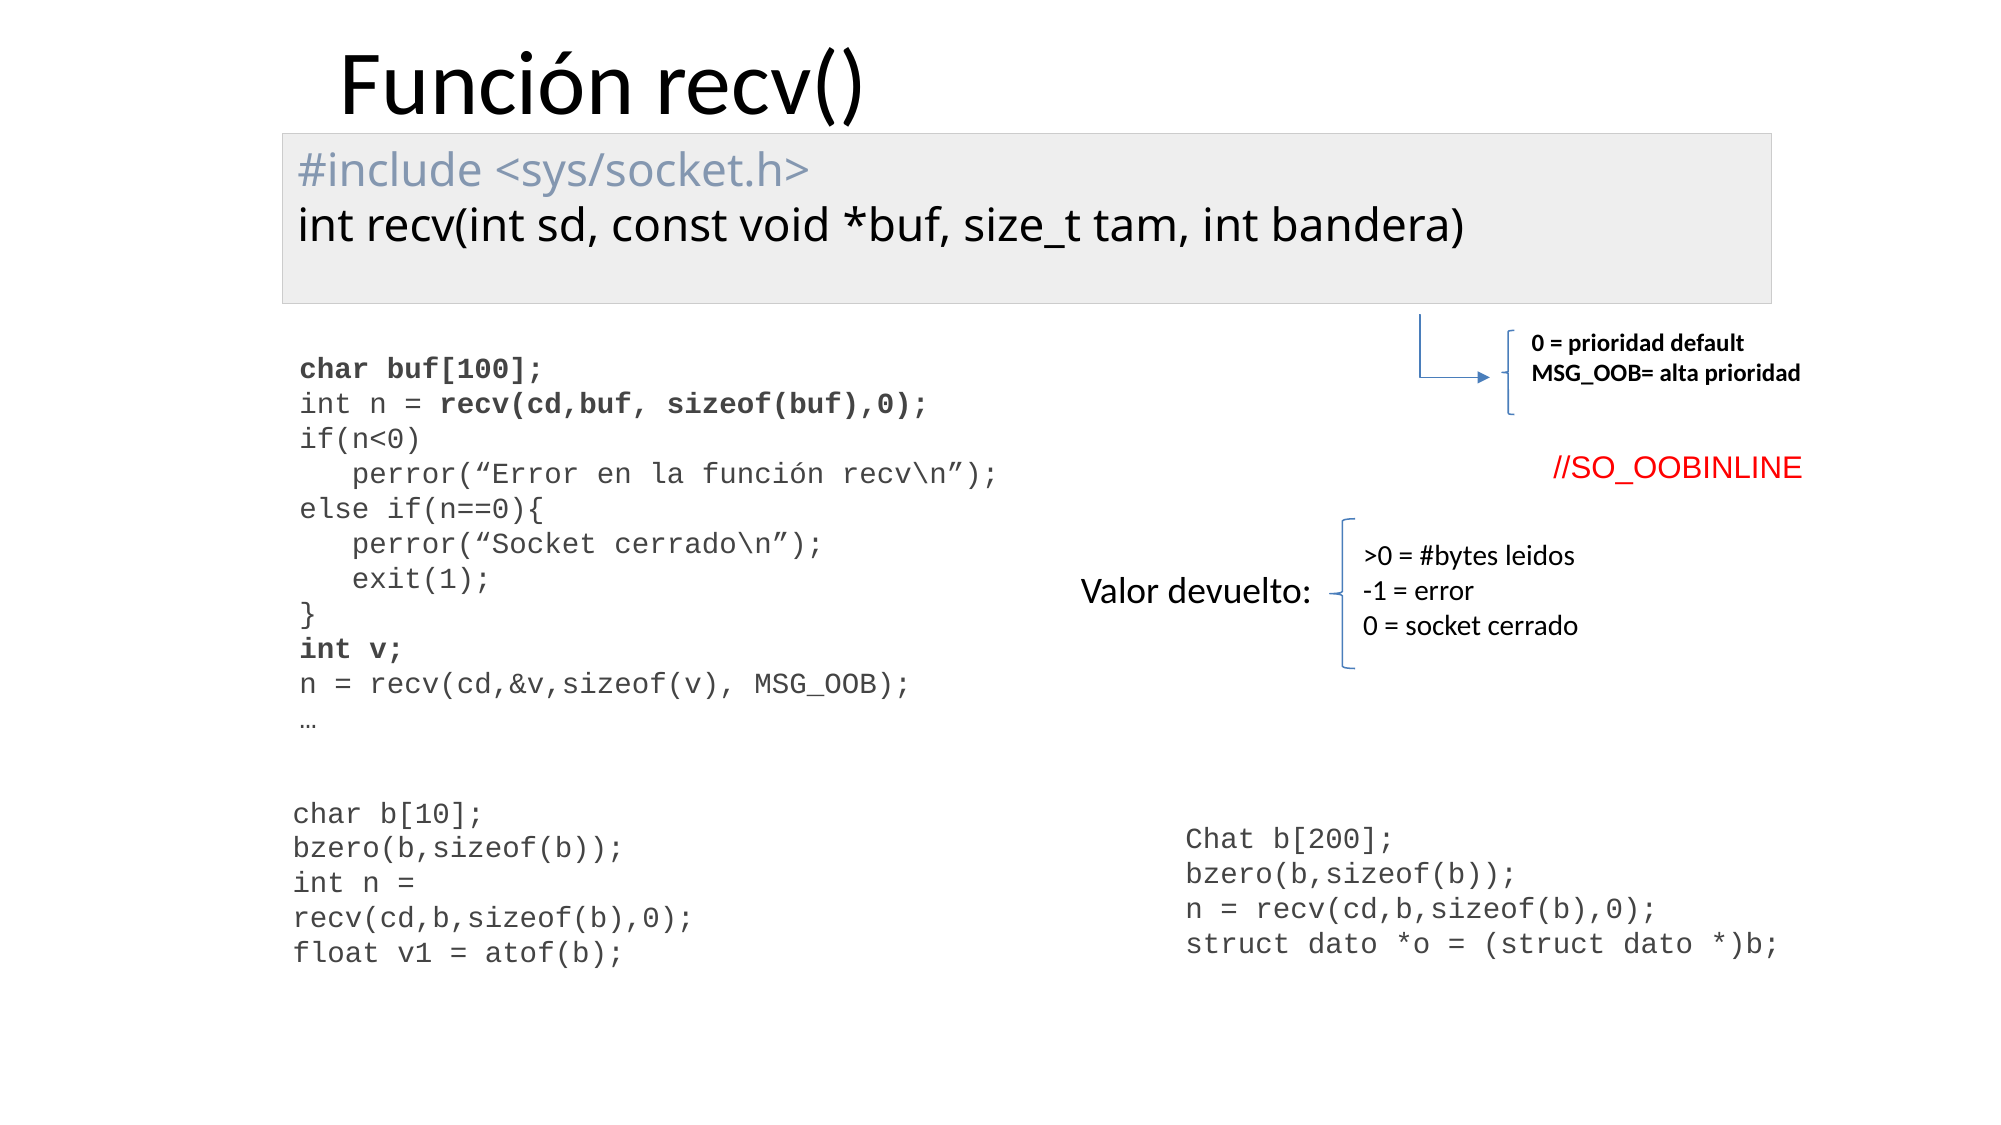

Función recv()
#include <sys/socket.h>
int recv(int sd, const void *buf, size_t tam, int bandera)

0 = prioridad default
MSG_OOB= alta prioridad

char buf[100];
int n = recv(cd,buf, sizeof(buf),0);
if(n<0)
   perror(“Error en la función recv\n”);
else if(n==0){
   perror(“Socket cerrado\n”);
   exit(1);
}
int v;
n = recv(cd,&v,sizeof(v), MSG_OOB);
…

//SO_OOBINLINE

>0 = #bytes leidos
-1 = error
0 = socket cerrado
Valor devuelto:

char b[10];
bzero(b,sizeof(b));
int n = recv(cd,b,sizeof(b),0);
float v1 = atof(b);

Chat b[200];
bzero(b,sizeof(b));
n = recv(cd,b,sizeof(b),0);
struct dato *o = (struct dato *)b;